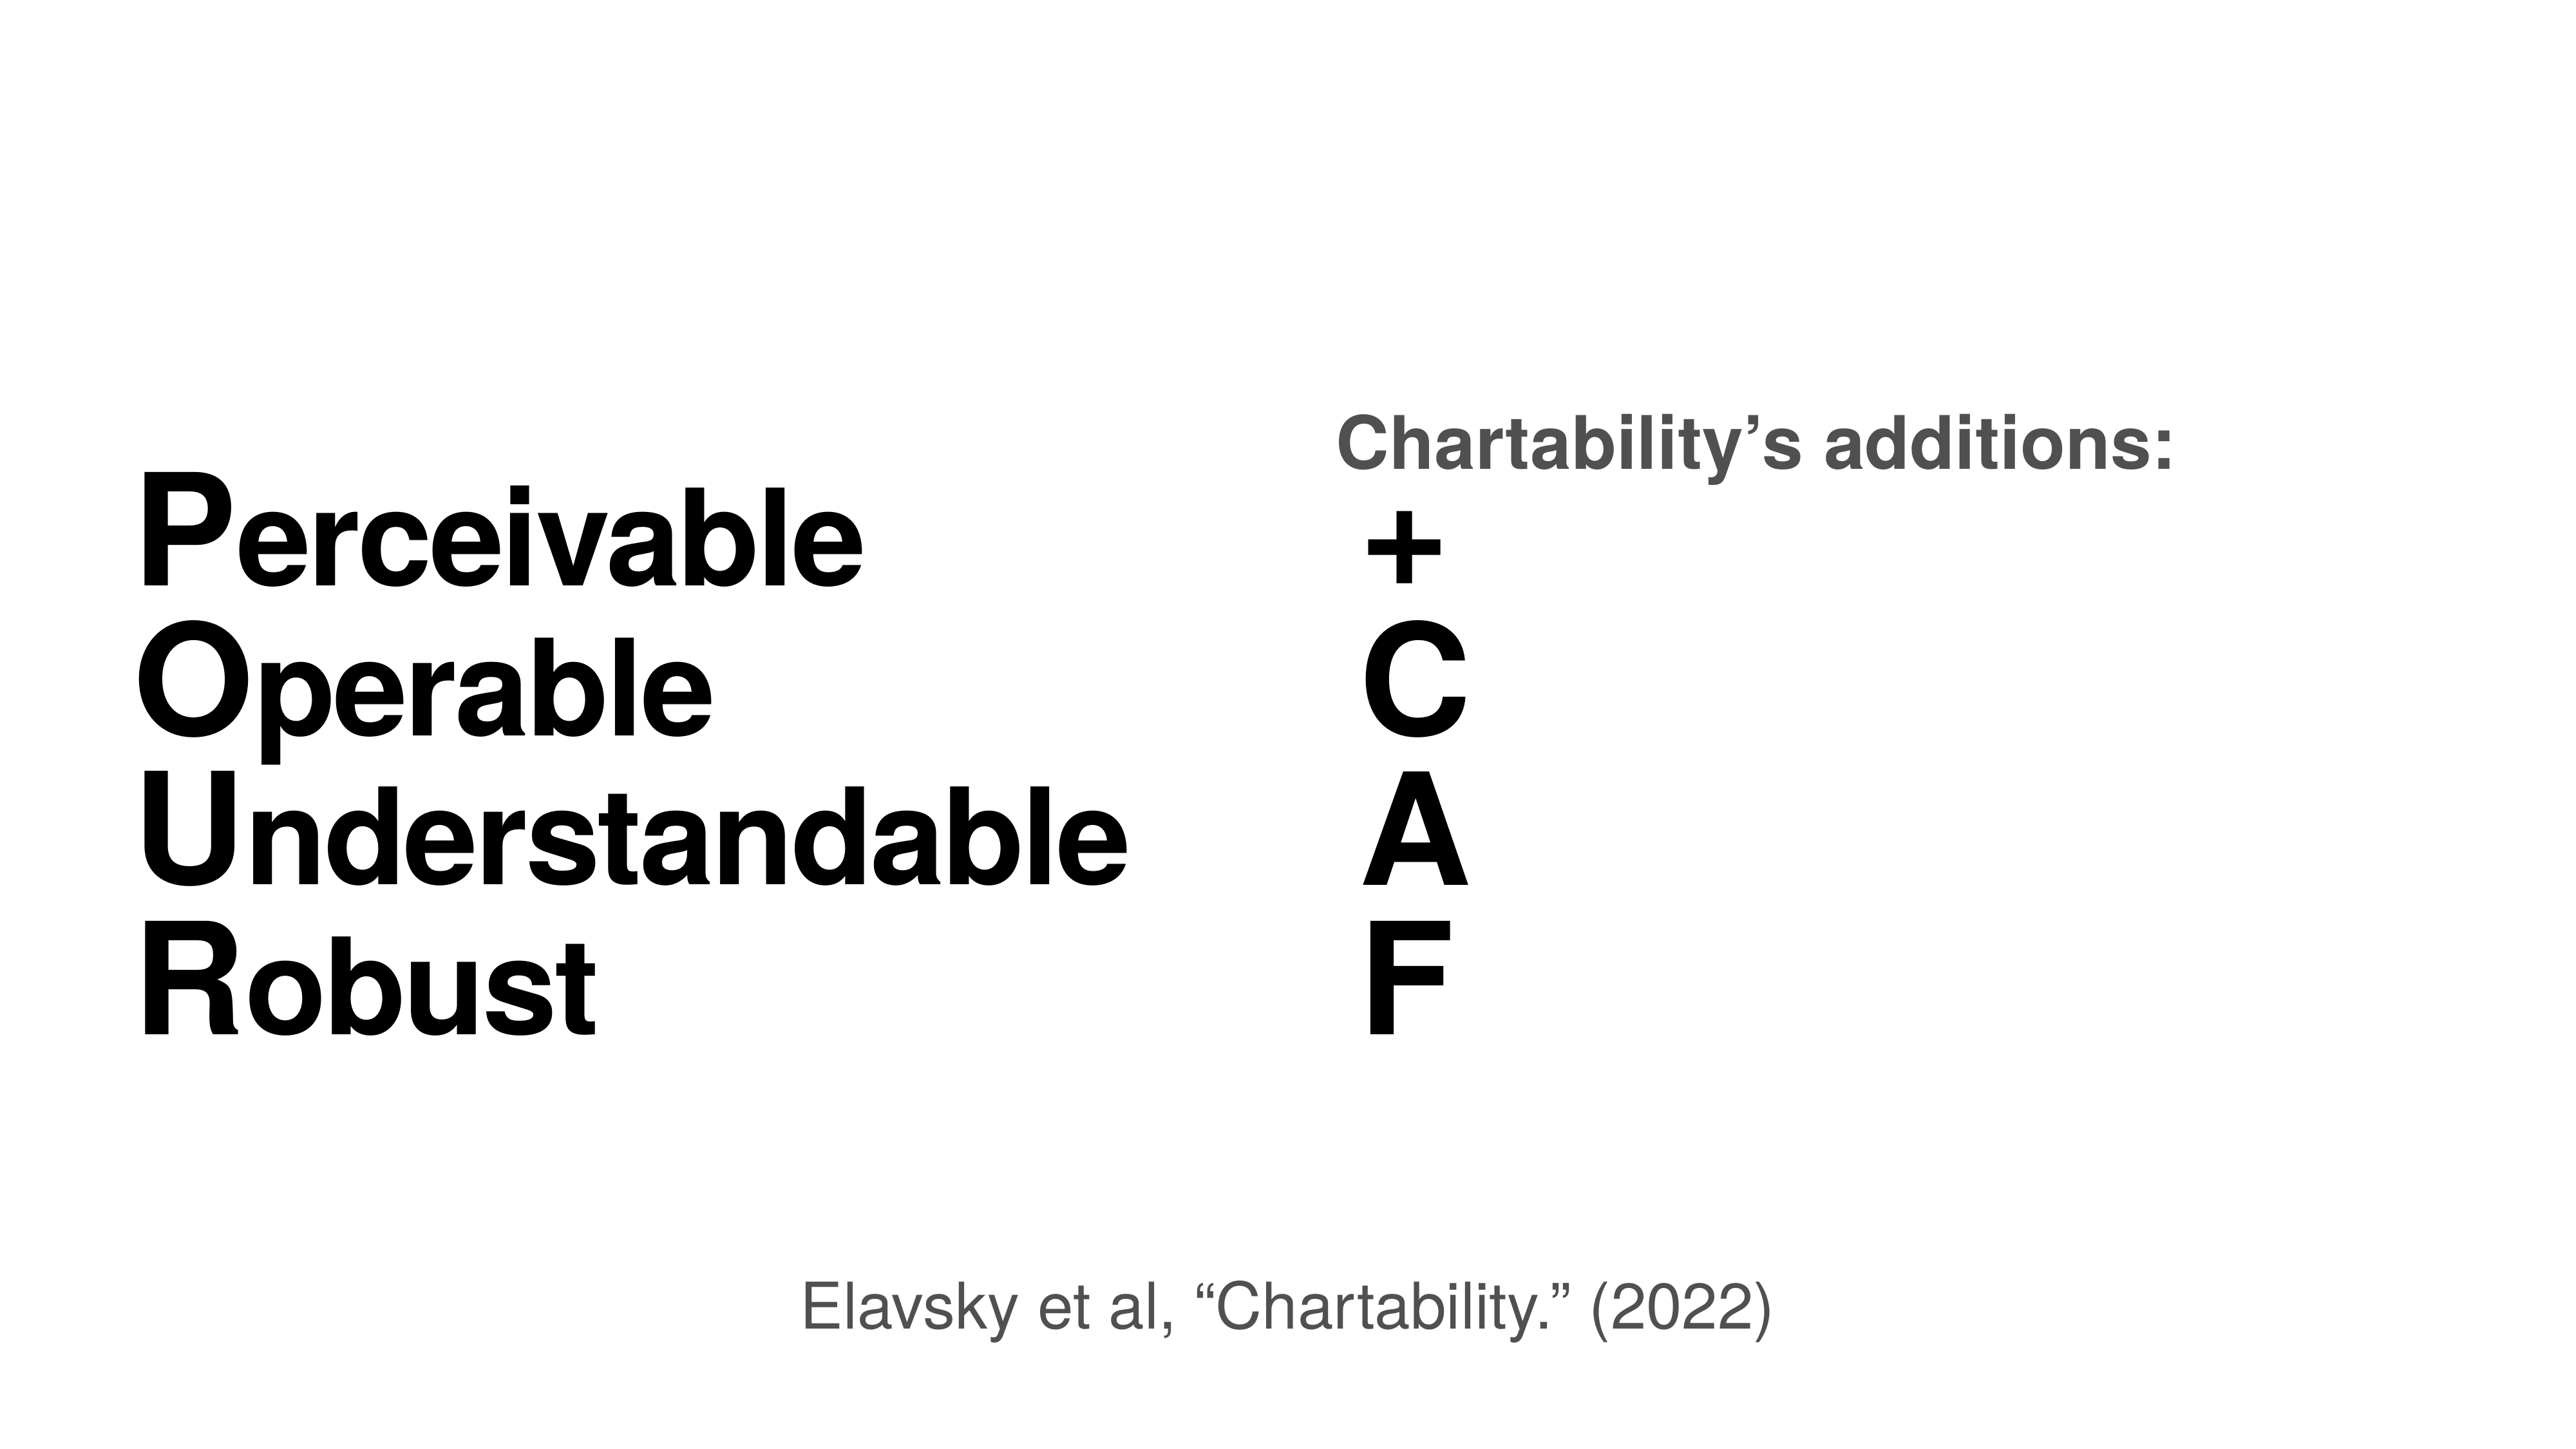

Chartability’s additions:
# Perceivable
Operable
Understandable
Robust
+
C
A
F
Elavsky et al, “Chartability.” (2022)